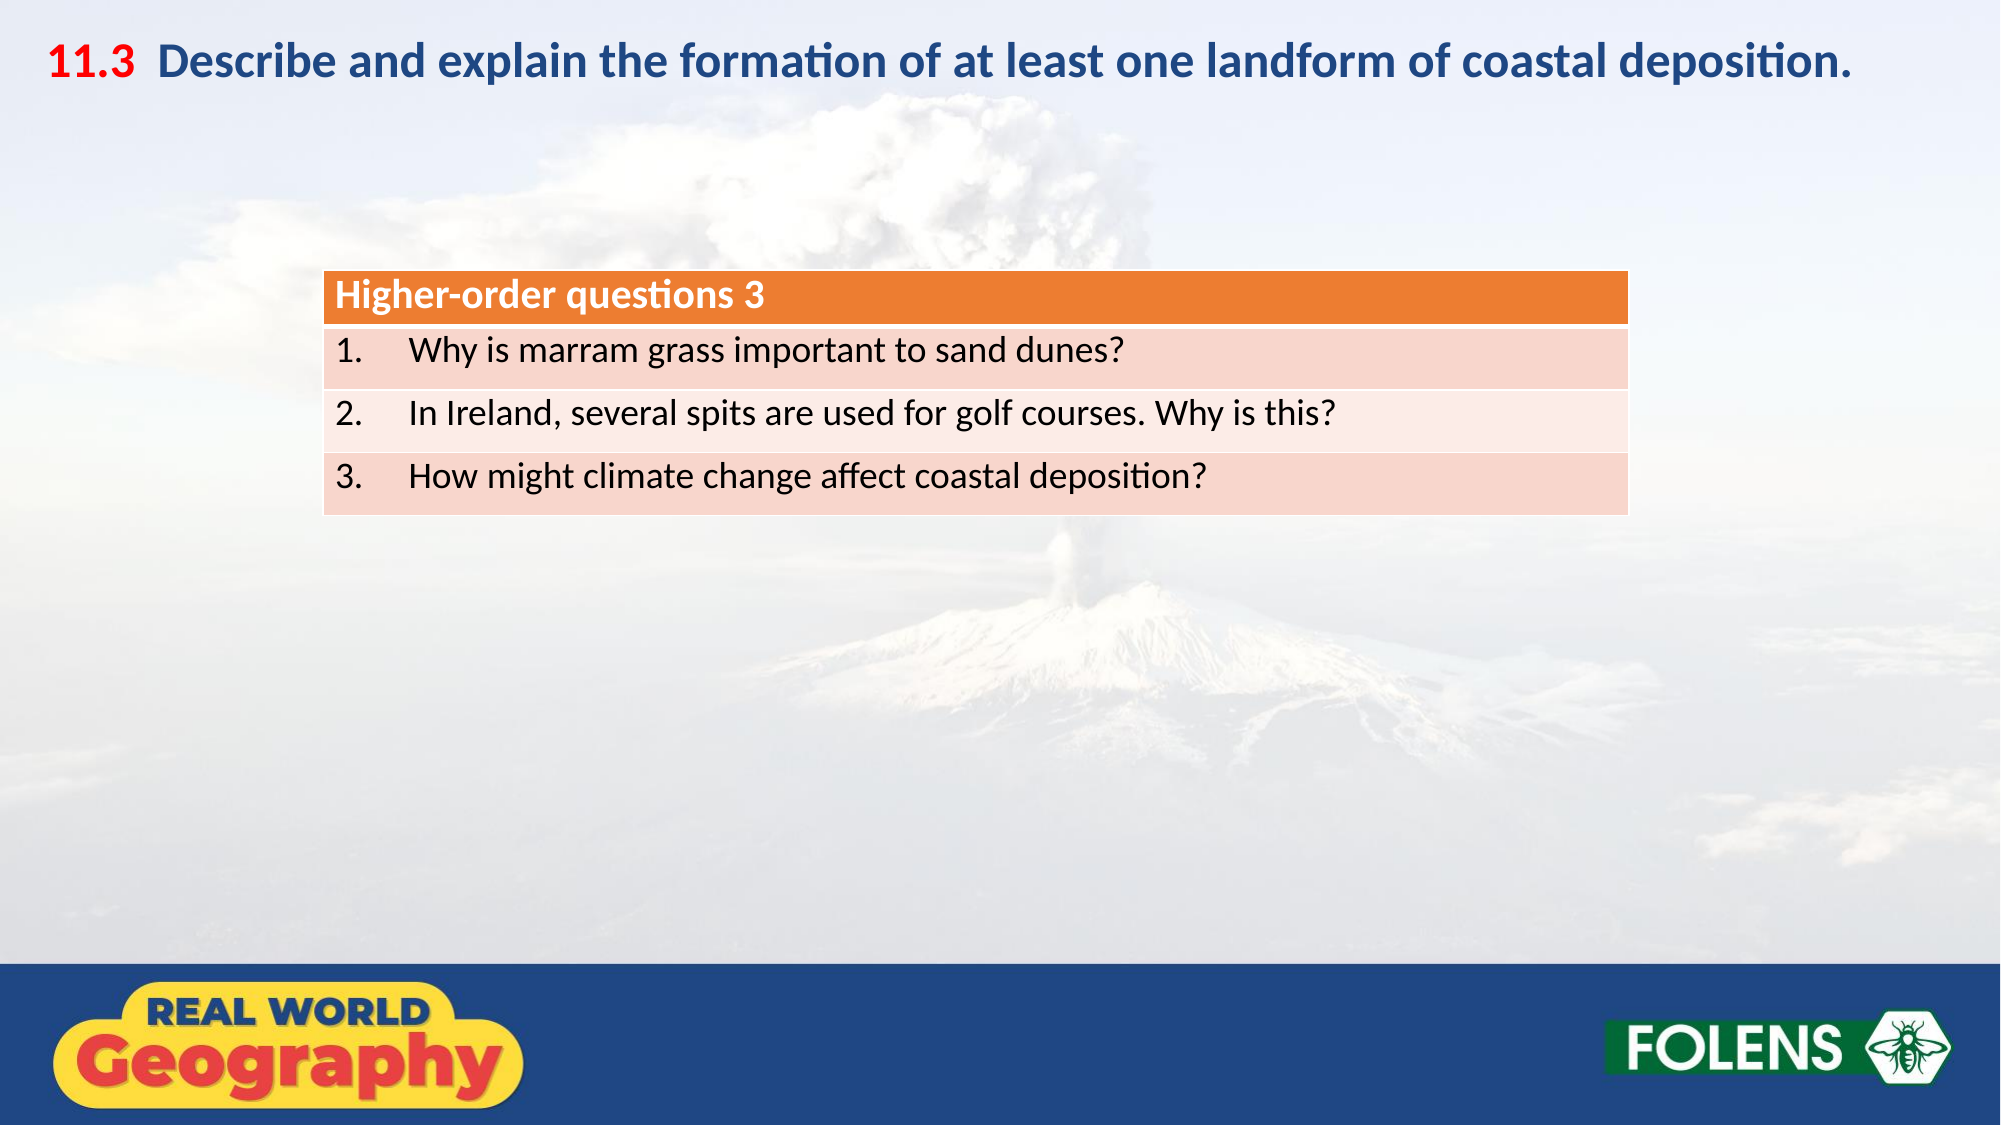

11.3  Describe and explain the formation of at least one landform of coastal deposition.

| Higher-order questions 3 |
| --- |
| 1. Why is marram grass important to sand dunes? |
| 2. In Ireland, several spits are used for golf courses. Why is this? |
| 3. How might climate change affect coastal deposition? |